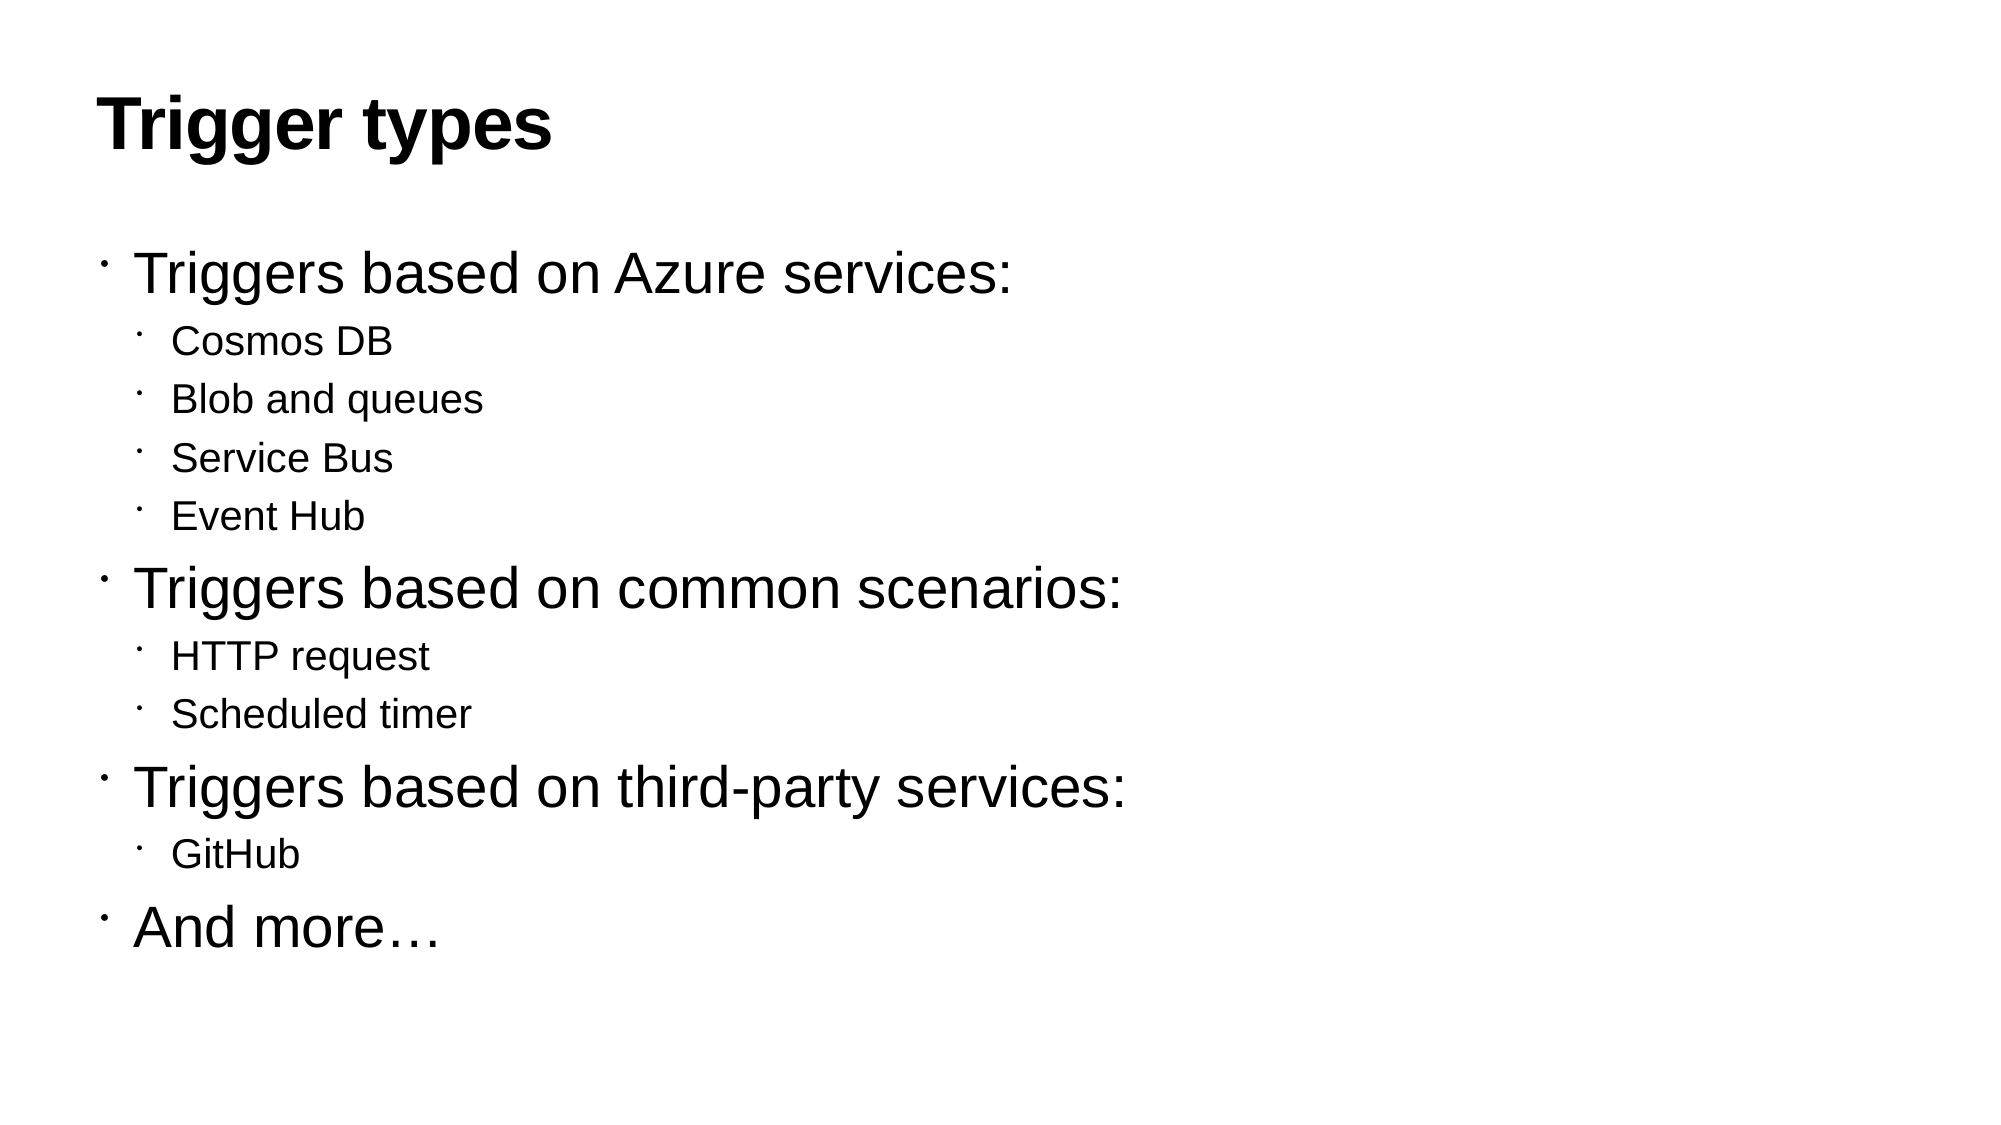

# Trigger types
Triggers based on Azure services:
Cosmos DB
Blob and queues
Service Bus
Event Hub
Triggers based on common scenarios:
HTTP request
Scheduled timer
Triggers based on third-party services:
GitHub
And more…